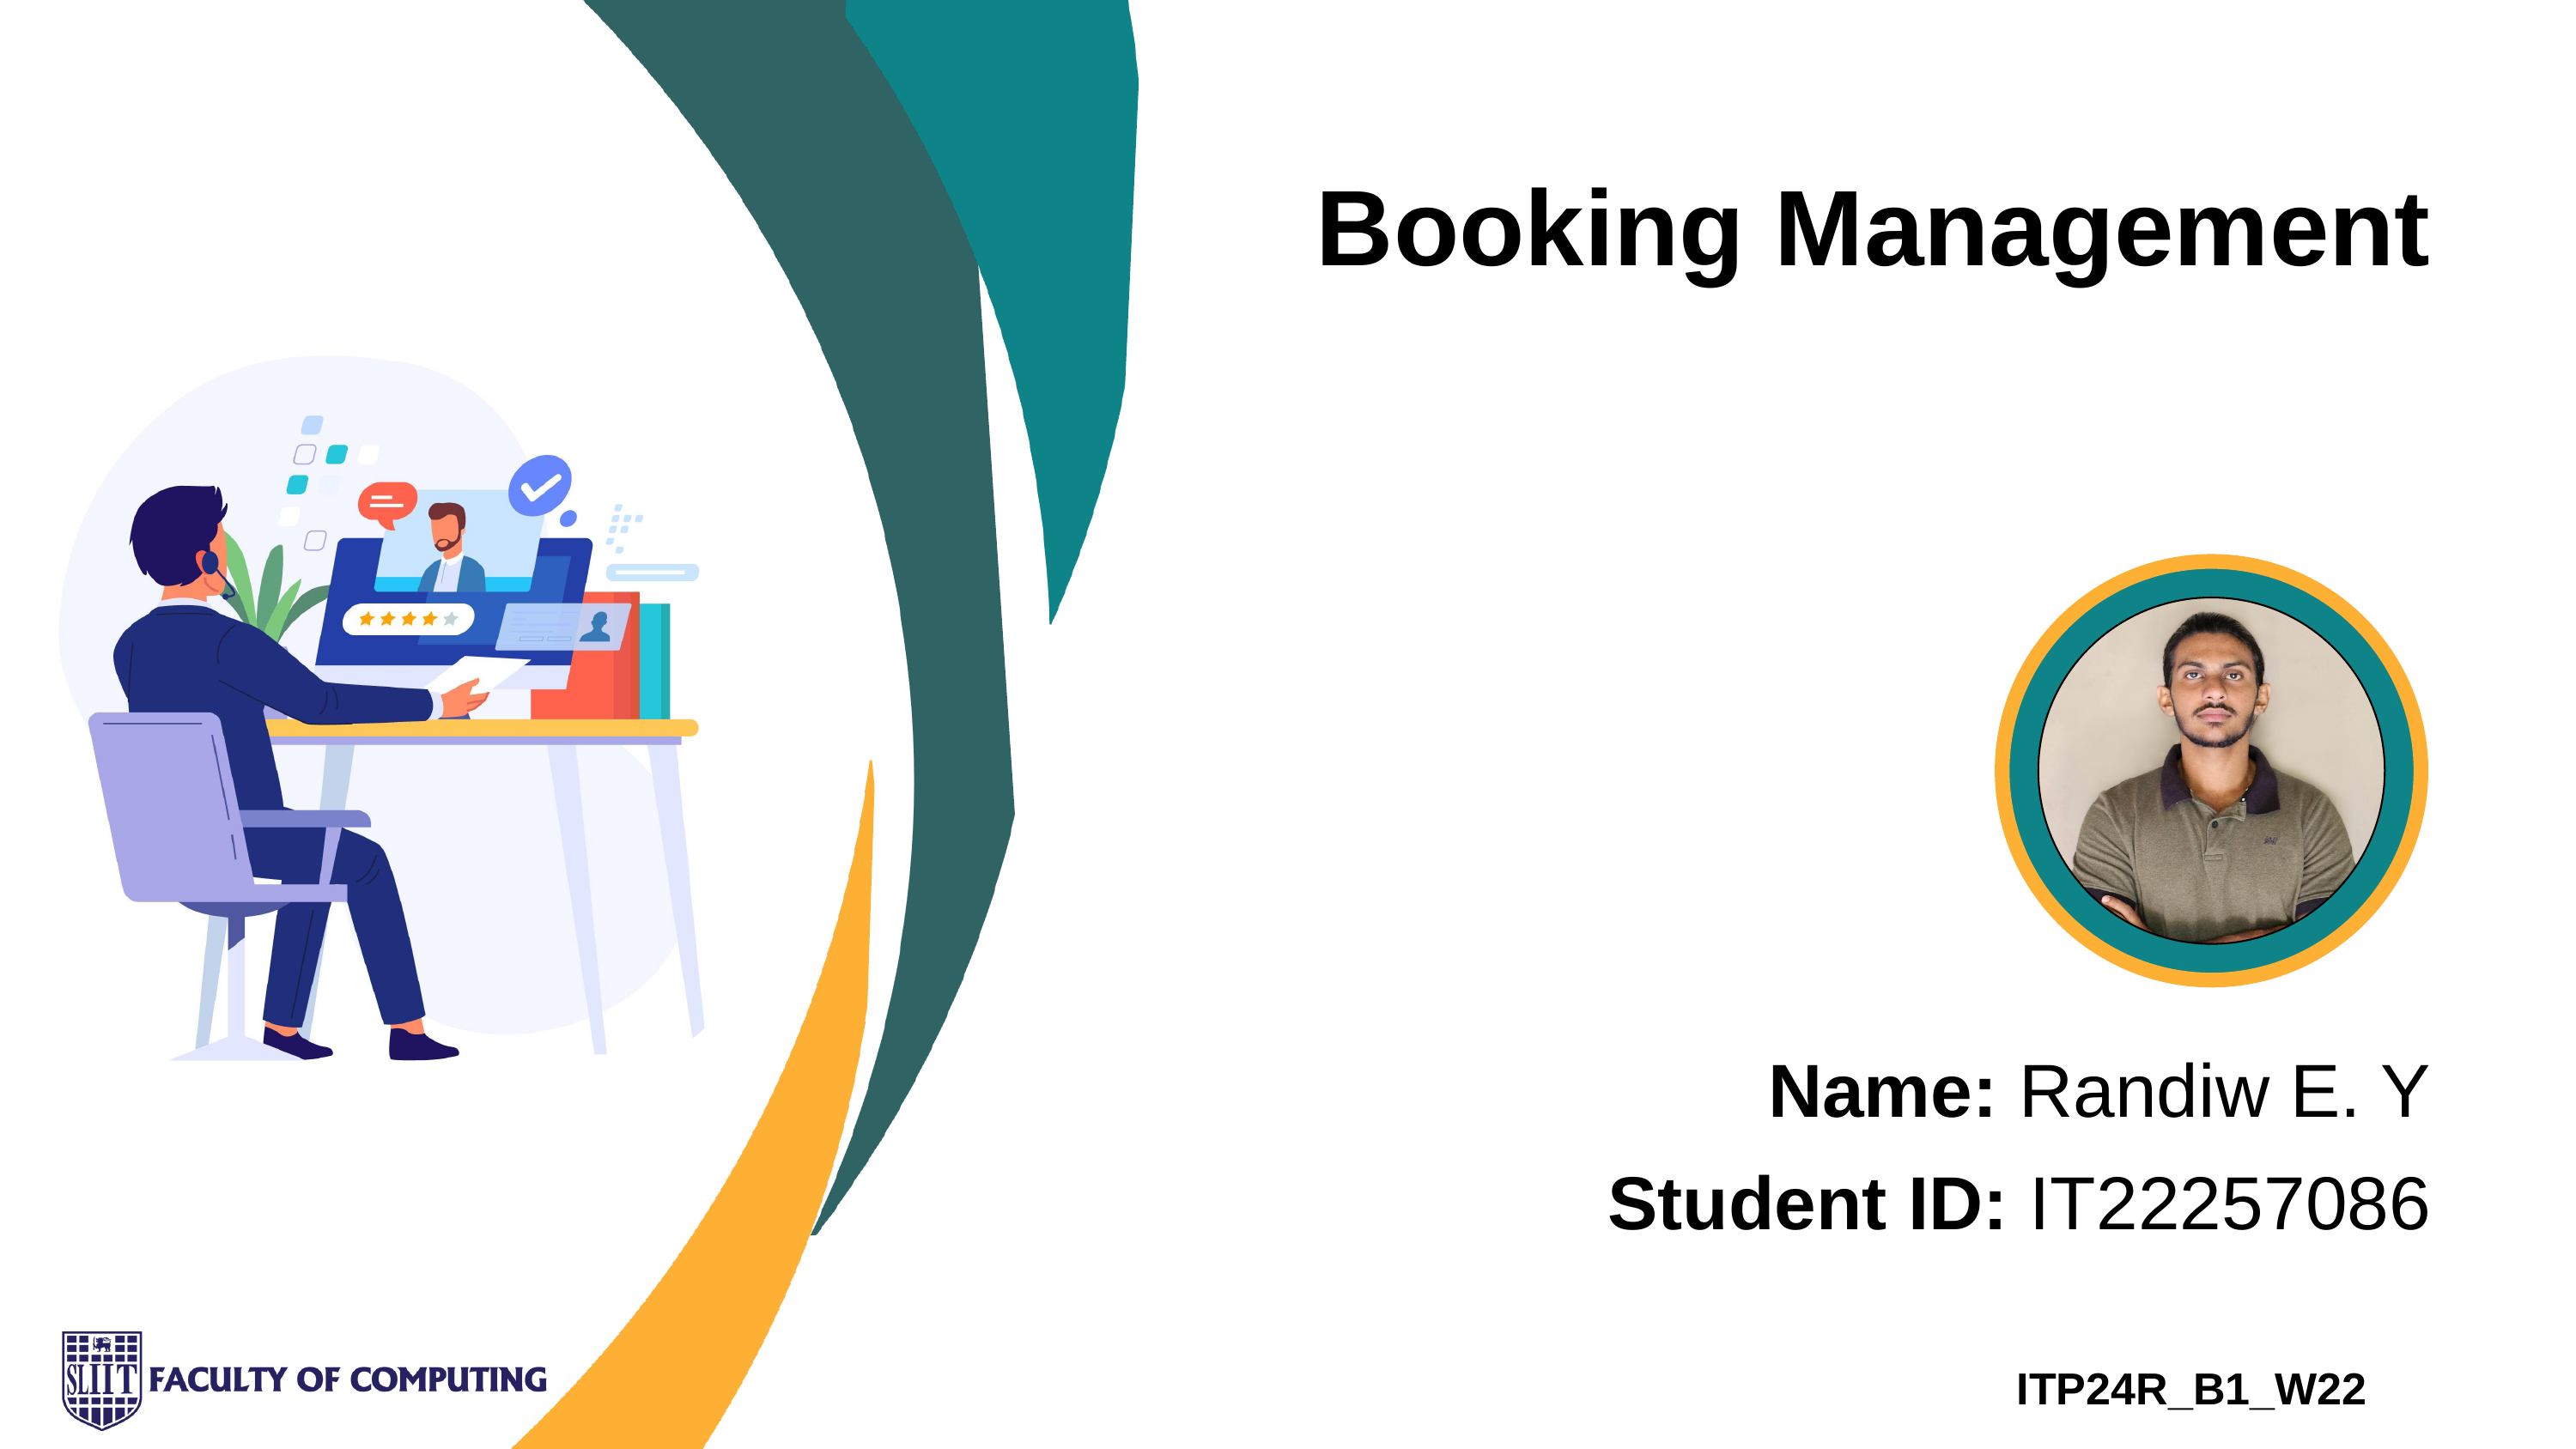

Booking Management

Name: Randiw E. Y
Student ID: IT22257086

ITP24R_B1_W22